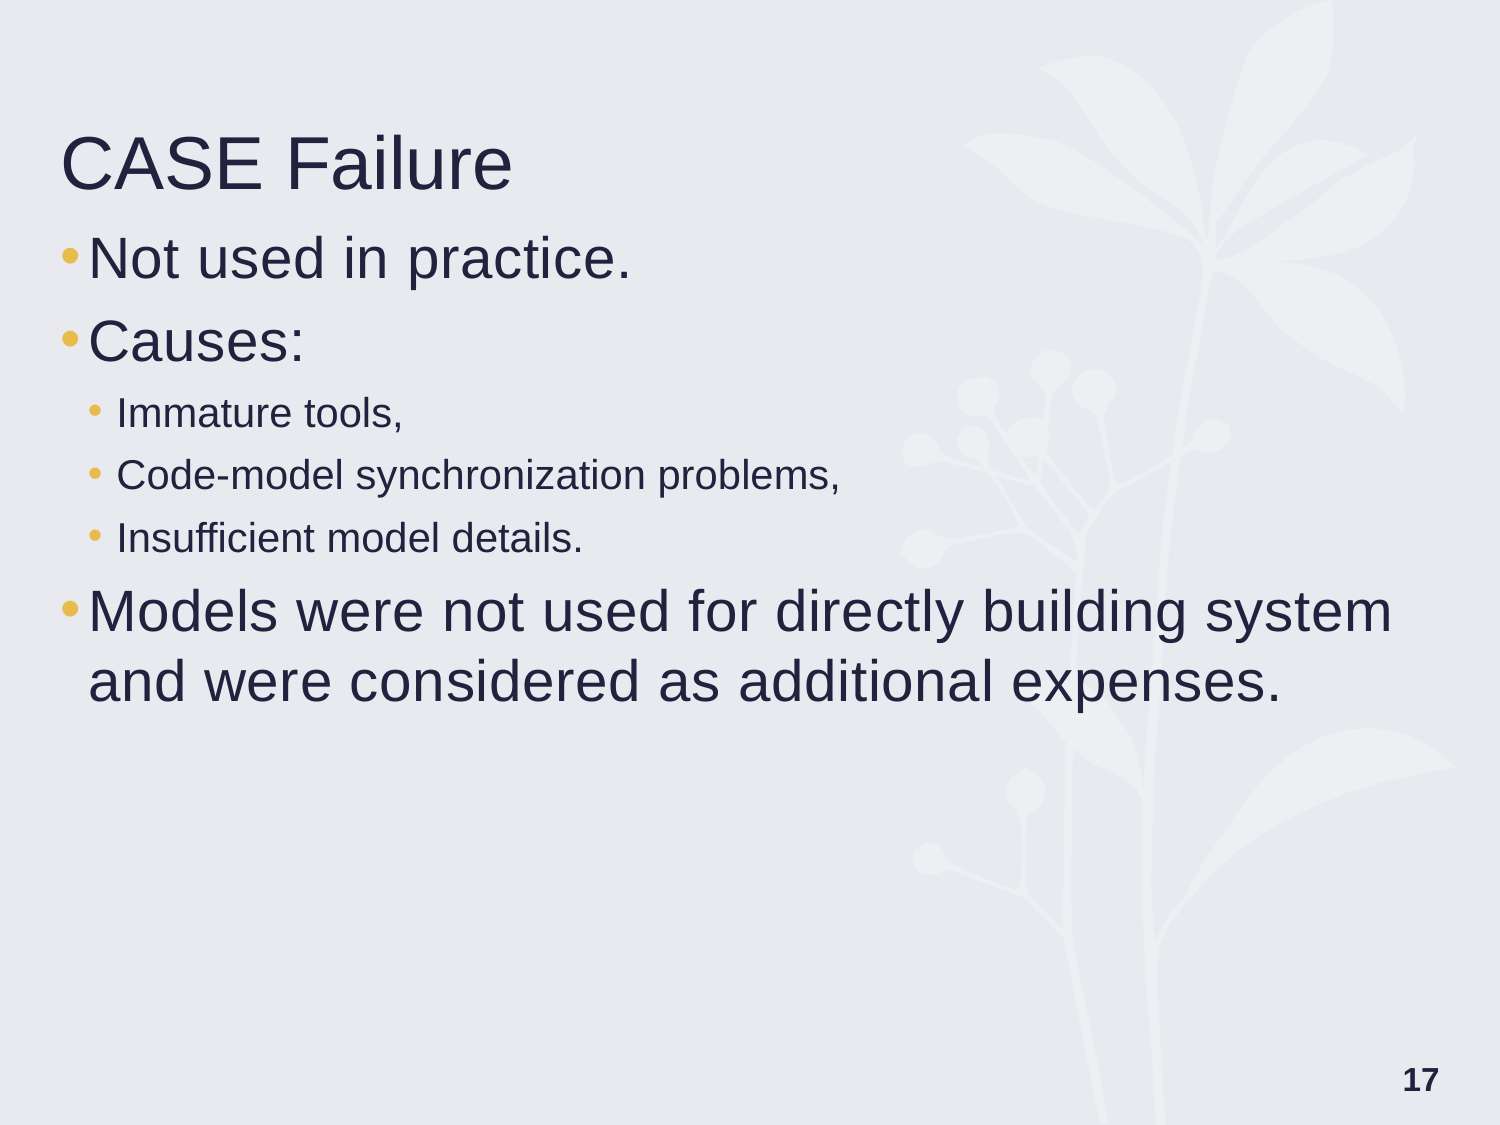

# CASE Failure
Not used in practice.
Causes:
Immature tools,
Code-model synchronization problems,
Insufficient model details.
Models were not used for directly building system and were considered as additional expenses.
17